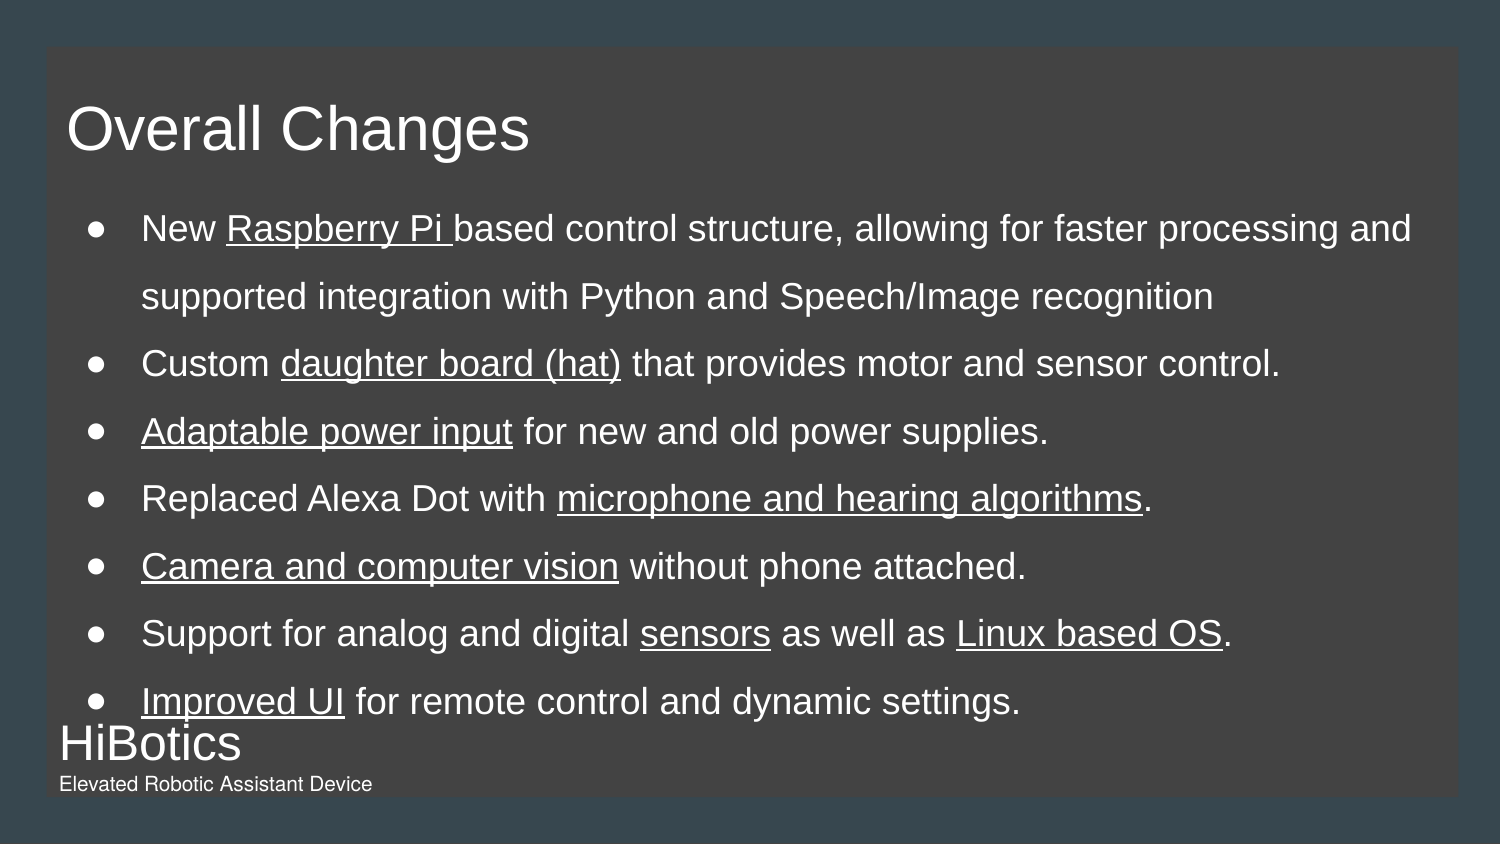

# Overall Changes
New Raspberry Pi based control structure, allowing for faster processing and supported integration with Python and Speech/Image recognition
Custom daughter board (hat) that provides motor and sensor control.
Adaptable power input for new and old power supplies.
Replaced Alexa Dot with microphone and hearing algorithms.
Camera and computer vision without phone attached.
Support for analog and digital sensors as well as Linux based OS.
Improved UI for remote control and dynamic settings.